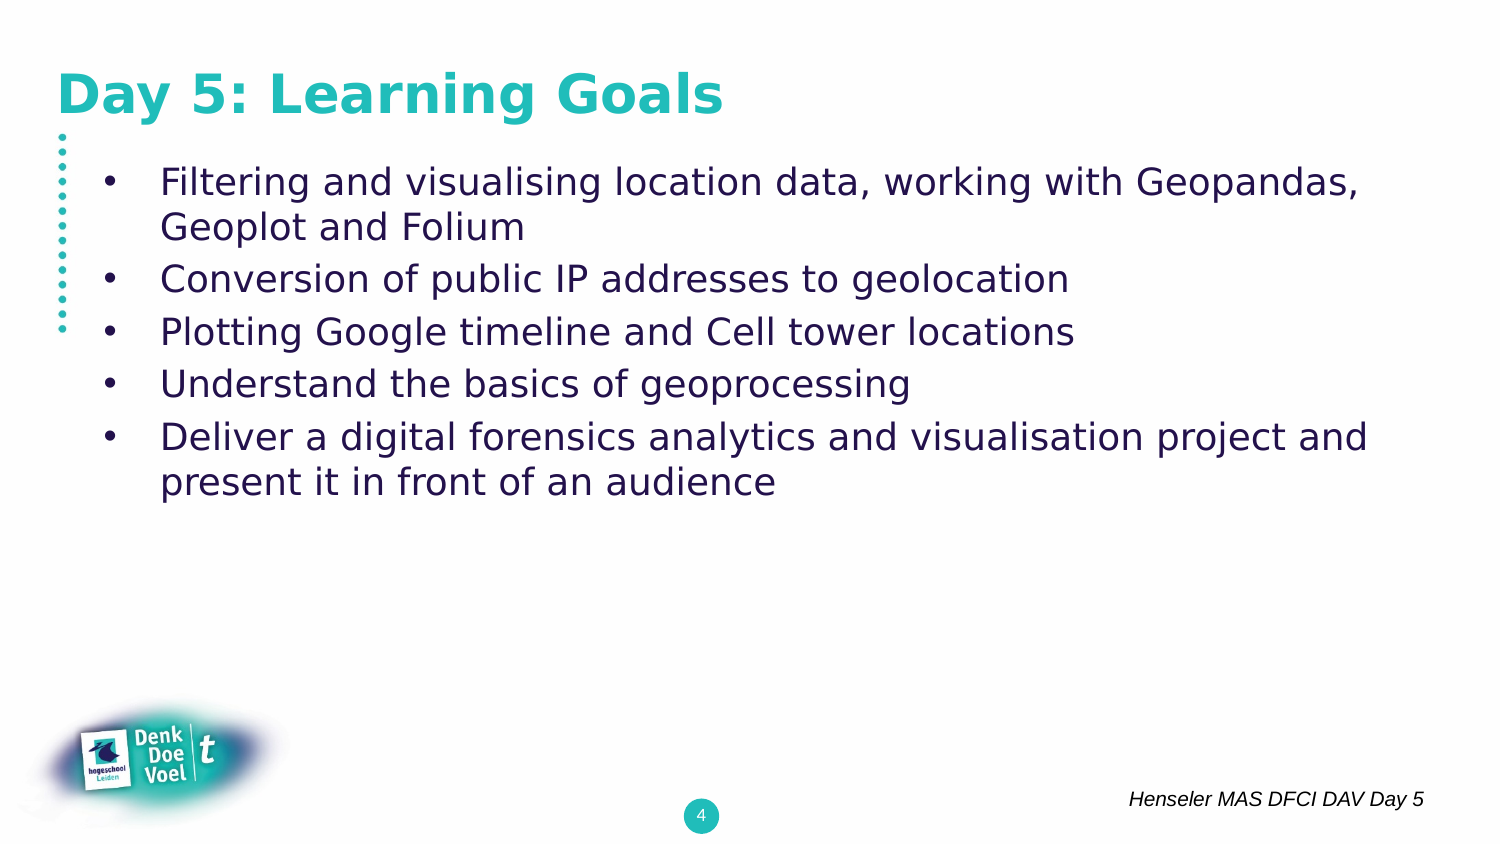

# Day 5: Learning Goals
Filtering and visualising location data, working with Geopandas, Geoplot and Folium
Conversion of public IP addresses to geolocation
Plotting Google timeline and Cell tower locations
Understand the basics of geoprocessing
Deliver a digital forensics analytics and visualisation project and present it in front of an audience